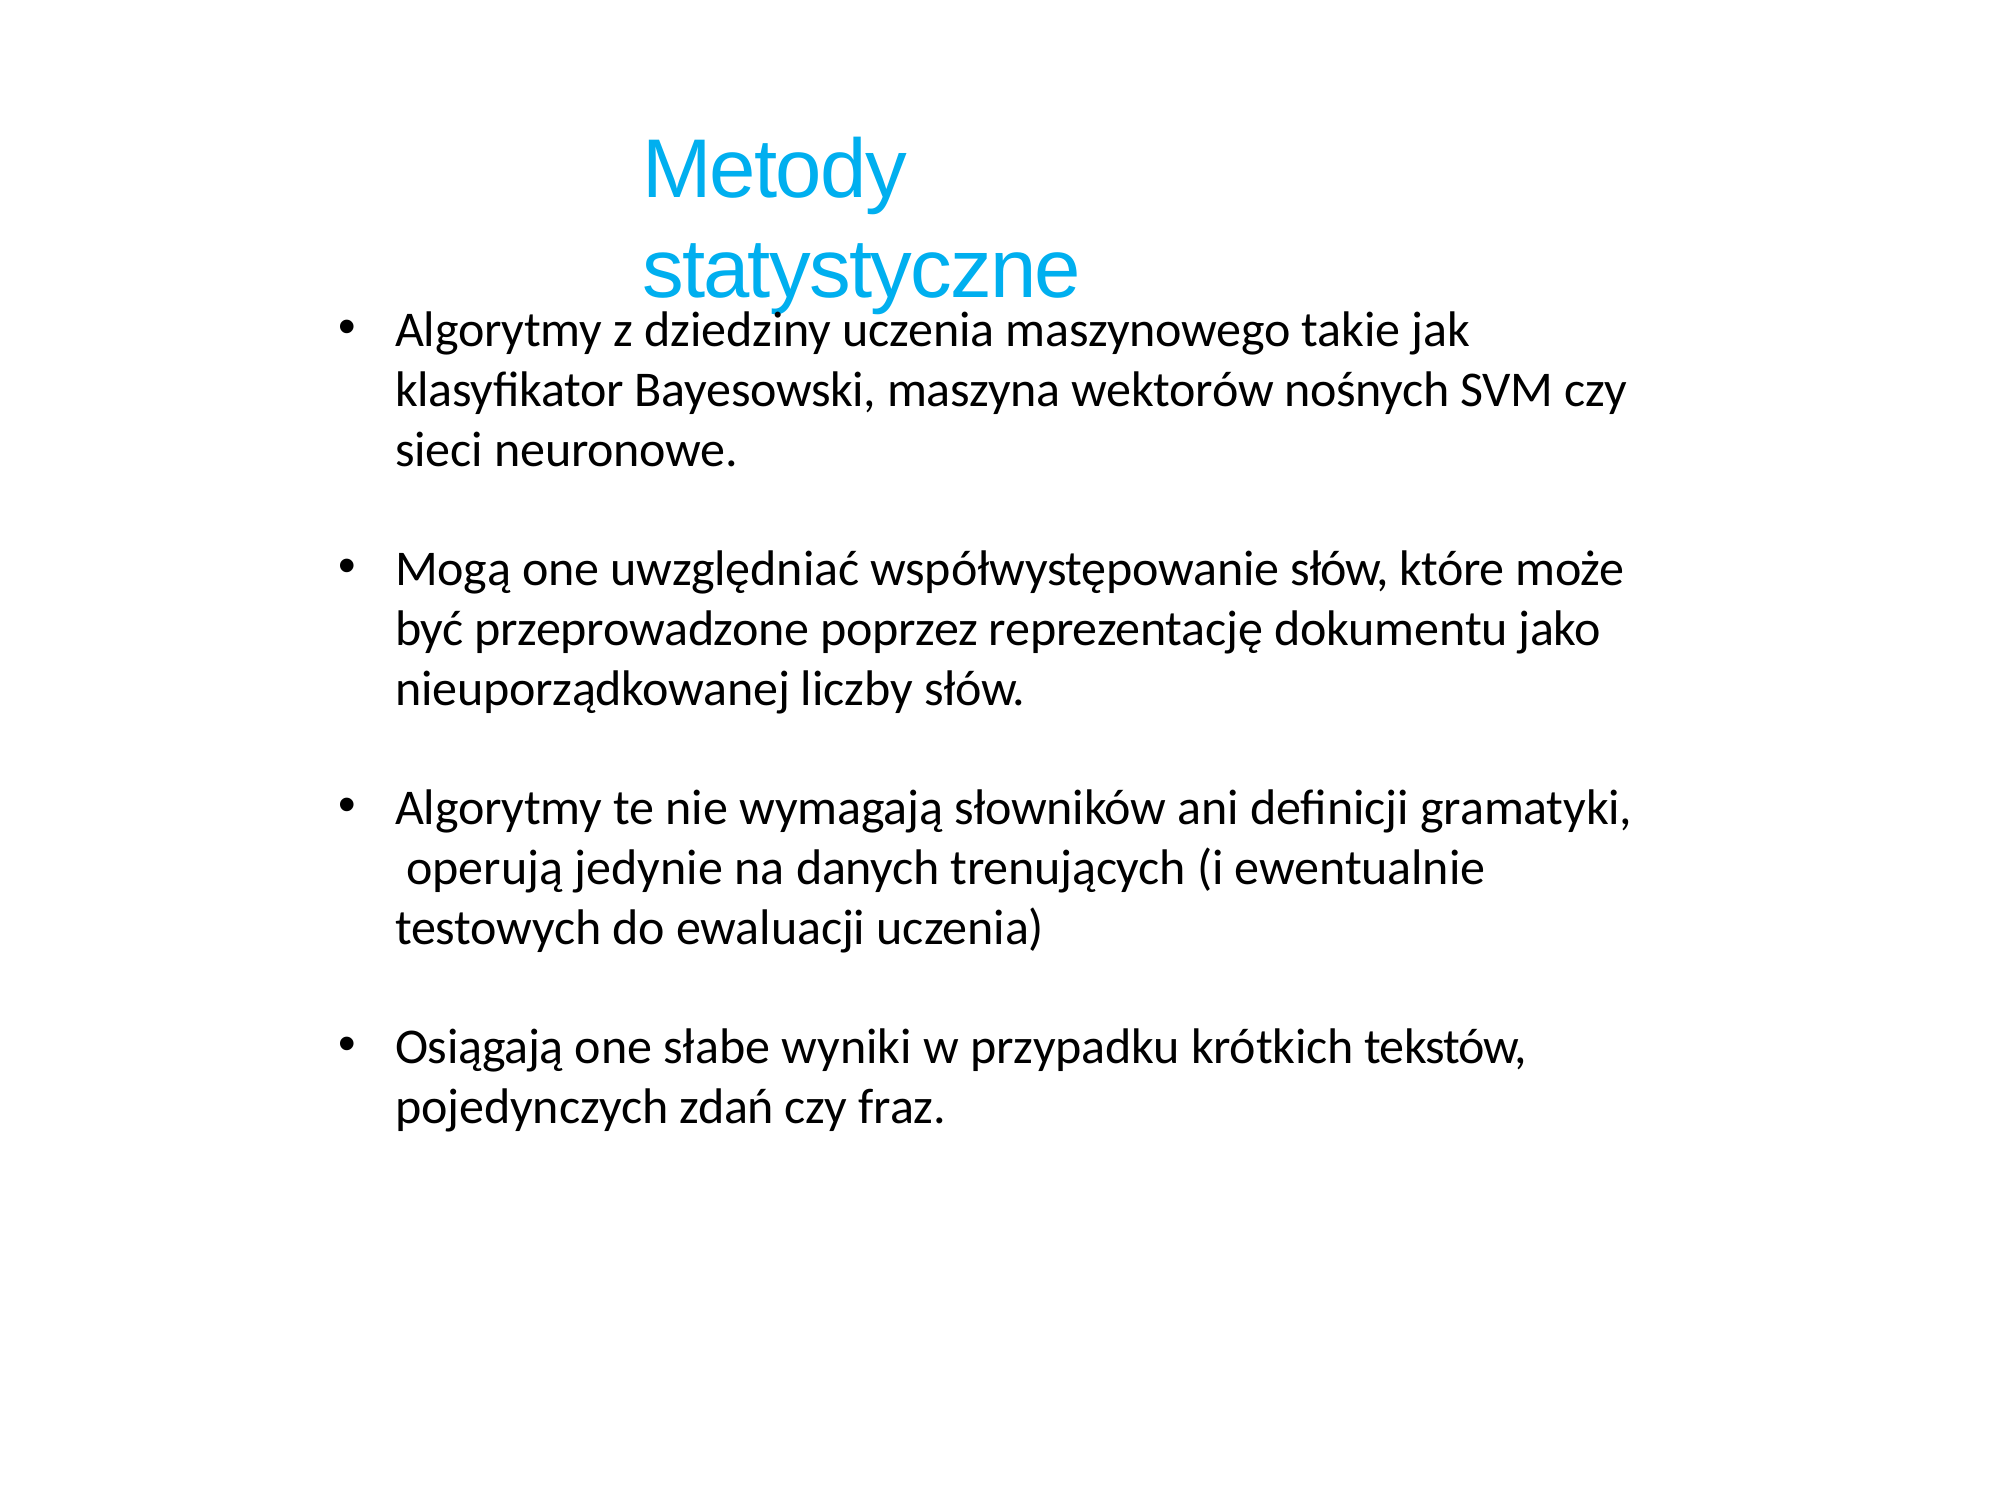

# Metody statystyczne
Algorytmy z dziedziny uczenia maszynowego takie jak  klasyfikator Bayesowski, maszyna wektorów nośnych SVM czy  sieci neuronowe.

Mogą one uwzględniać współwystępowanie słów, które może  być przeprowadzone poprzez reprezentację dokumentu jako  nieuporządkowanej liczby słów.

Algorytmy te nie wymagają słowników ani definicji gramatyki,  operują jedynie na danych trenujących (i ewentualnie  testowych do ewaluacji uczenia)

Osiągają one słabe wyniki w przypadku krótkich tekstów,  pojedynczych zdań czy fraz.